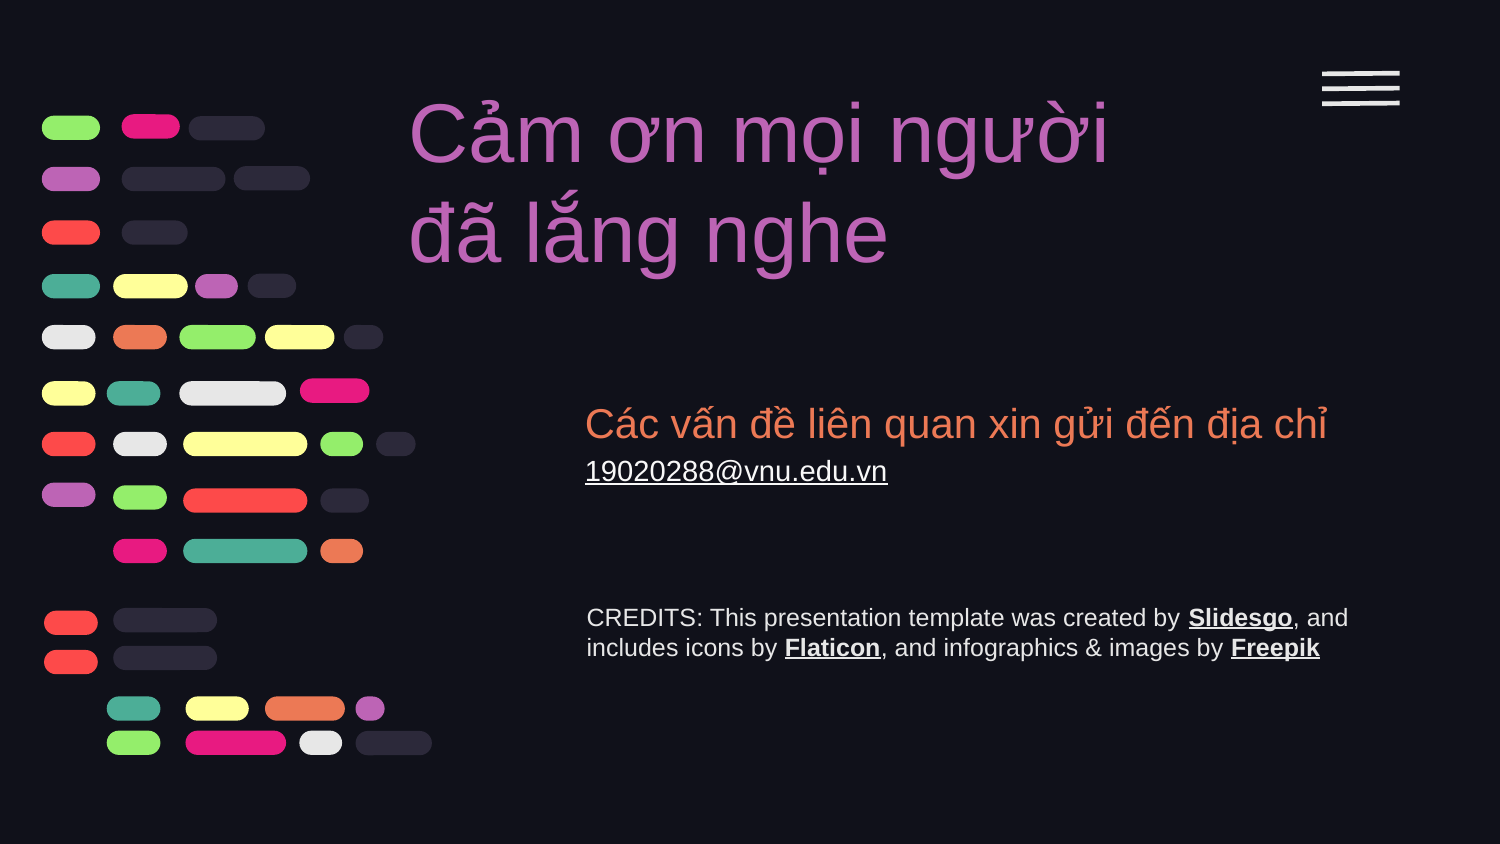

# Cảm ơn mọi người đã lắng nghe

Các vấn đề liên quan xin gửi đến địa chỉ
19020288@vnu.edu.vn